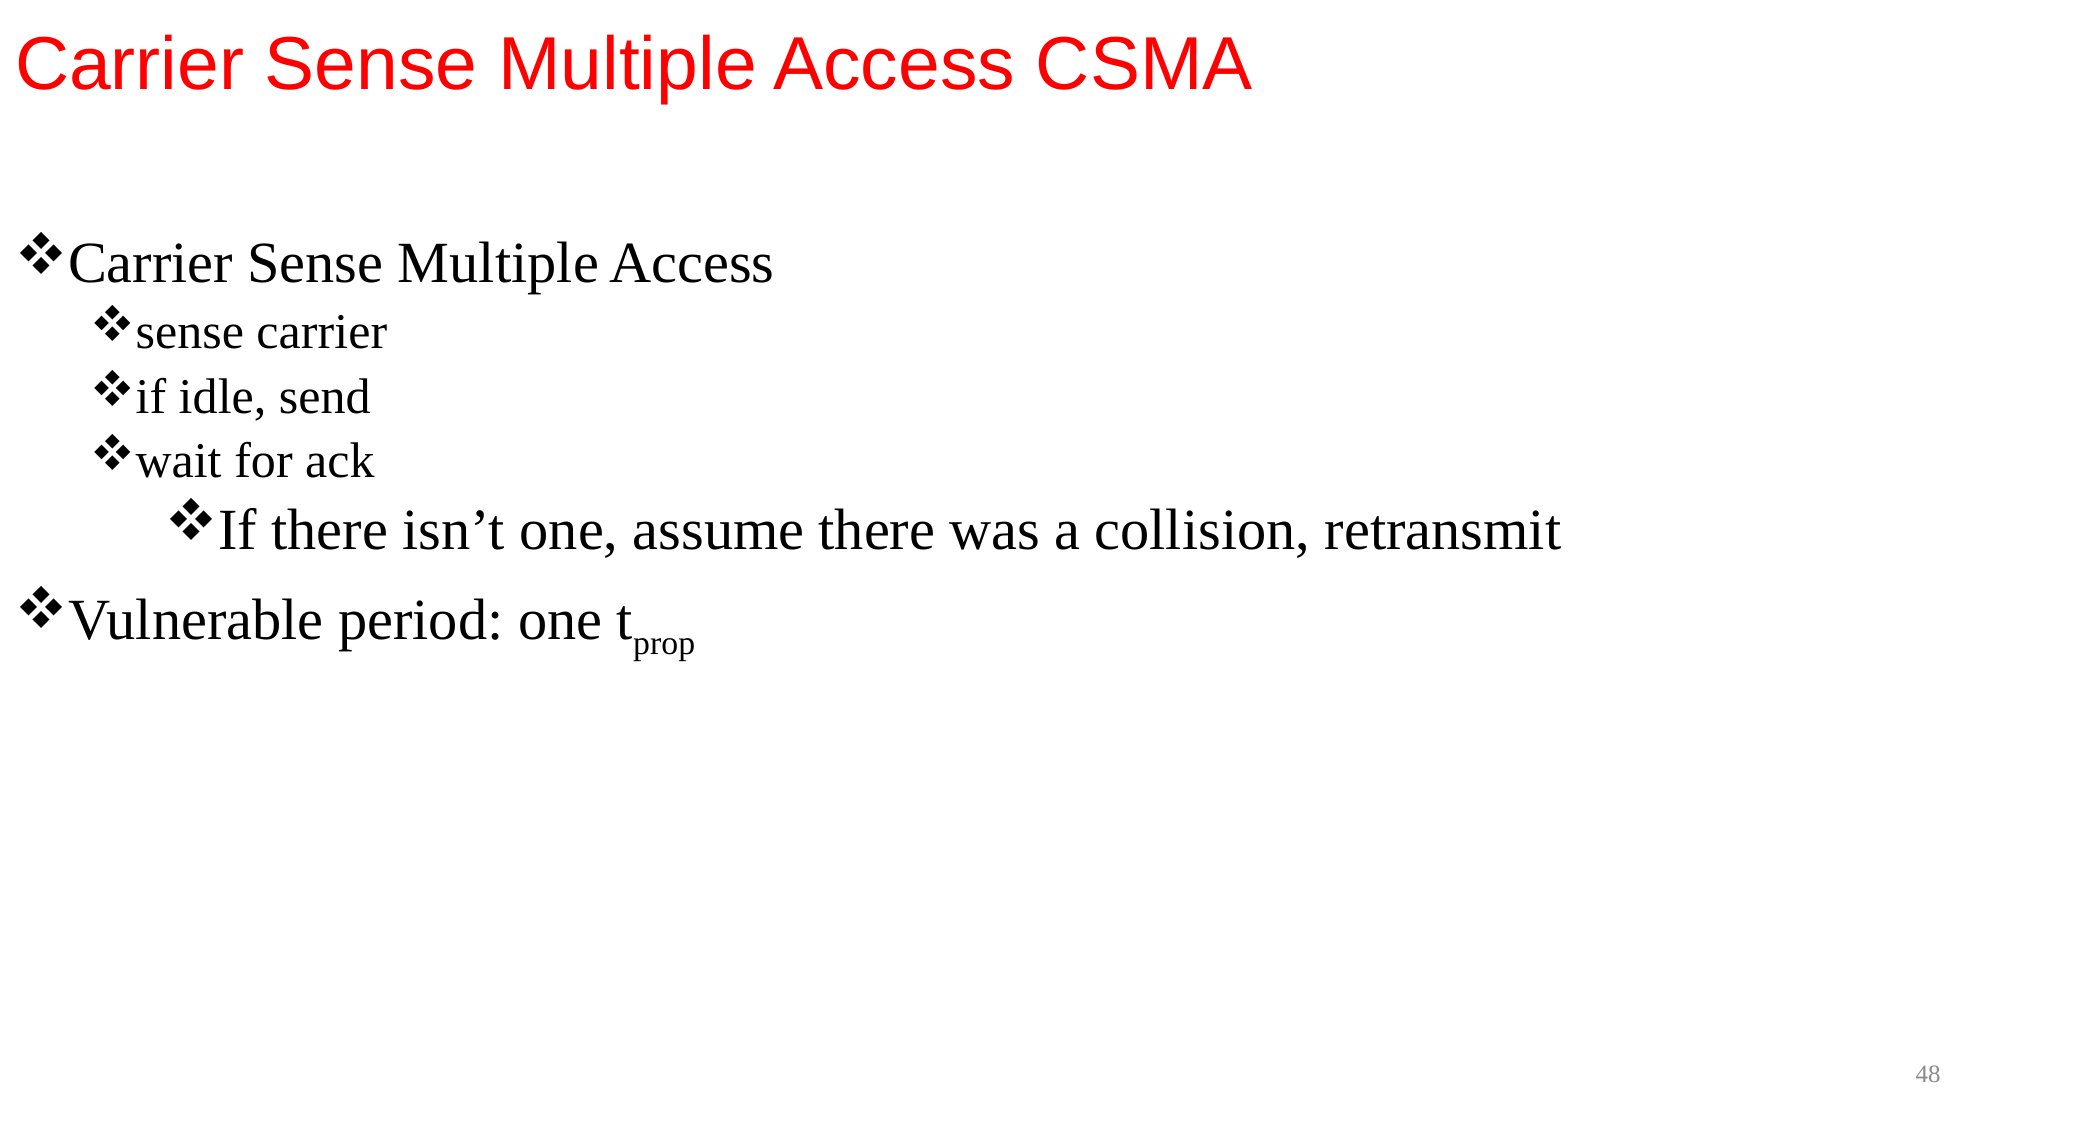

# Carrier Sense Multiple Access CSMA
Carrier Sense Multiple Access
sense carrier
if idle, send
wait for ack
If there isn’t one, assume there was a collision, retransmit
Vulnerable period: one tprop
48